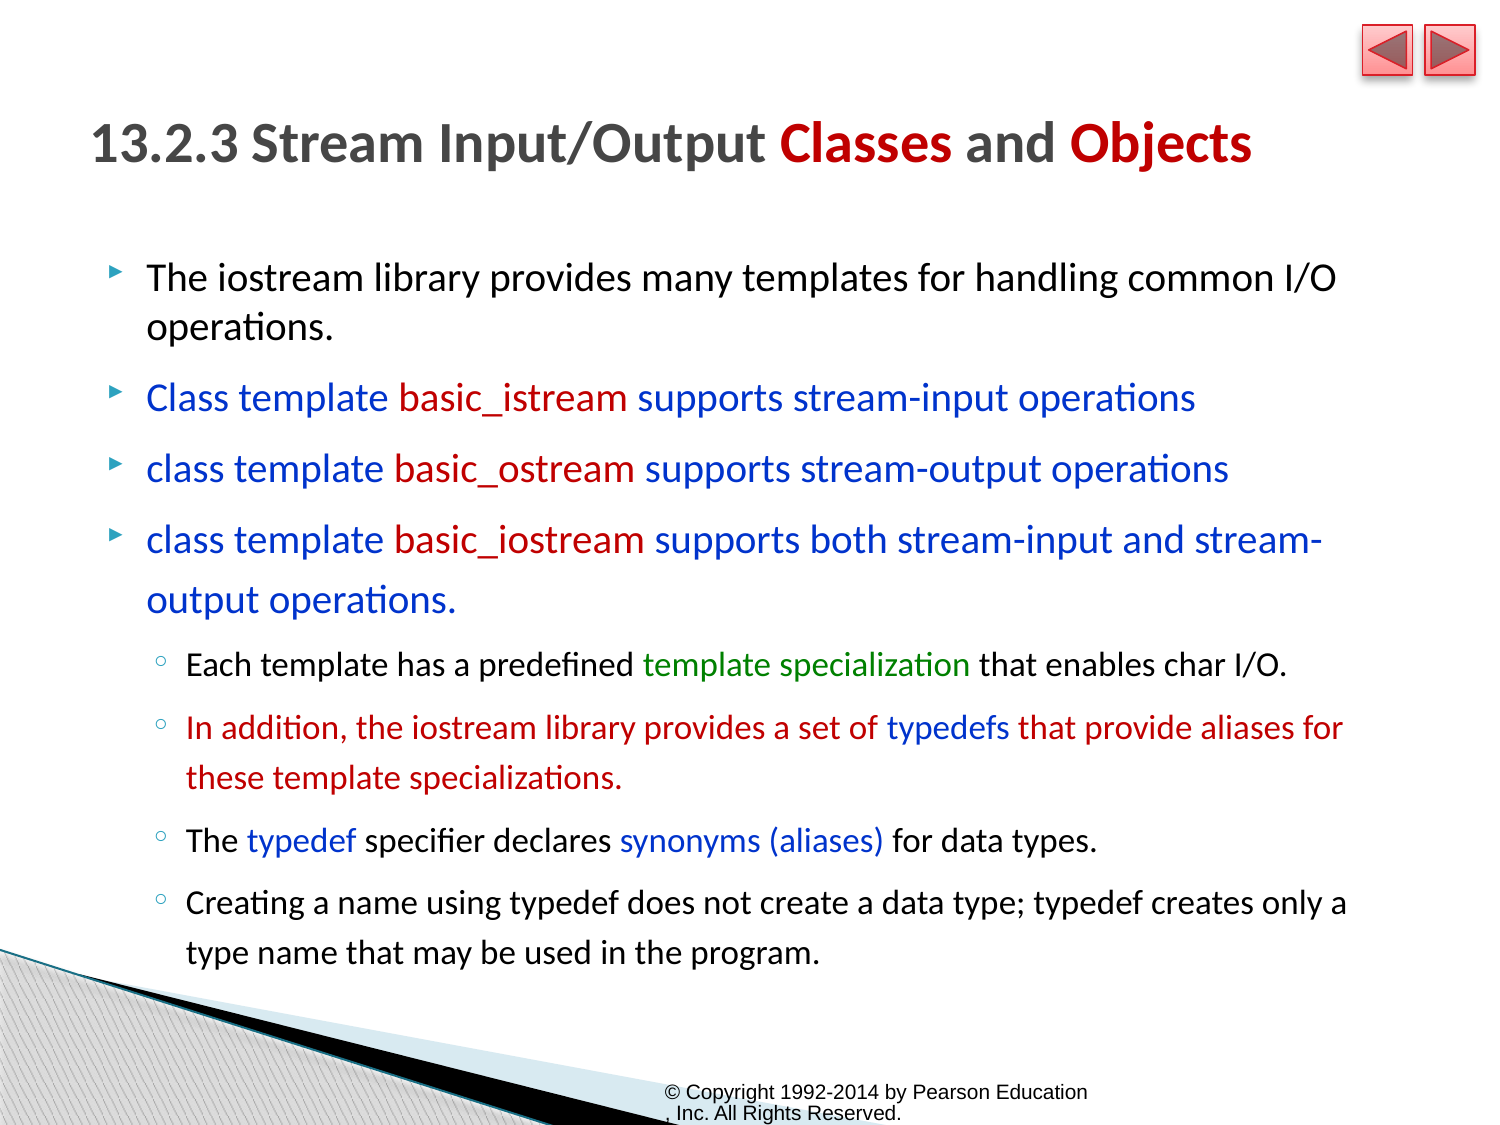

# 13.2.3 Stream Input/Output Classes and Objects
The iostream library provides many templates for handling common I/O operations.
Class template basic_istream supports stream-input operations
class template basic_ostream supports stream-output operations
class template basic_iostream supports both stream-input and stream-output operations.
Each template has a predefined template specialization that enables char I/O.
In addition, the iostream library provides a set of typedefs that provide aliases for these template specializations.
The typedef specifier declares synonyms (aliases) for data types.
Creating a name using typedef does not create a data type; typedef creates only a type name that may be used in the program.
© Copyright 1992-2014 by Pearson Education, Inc. All Rights Reserved.